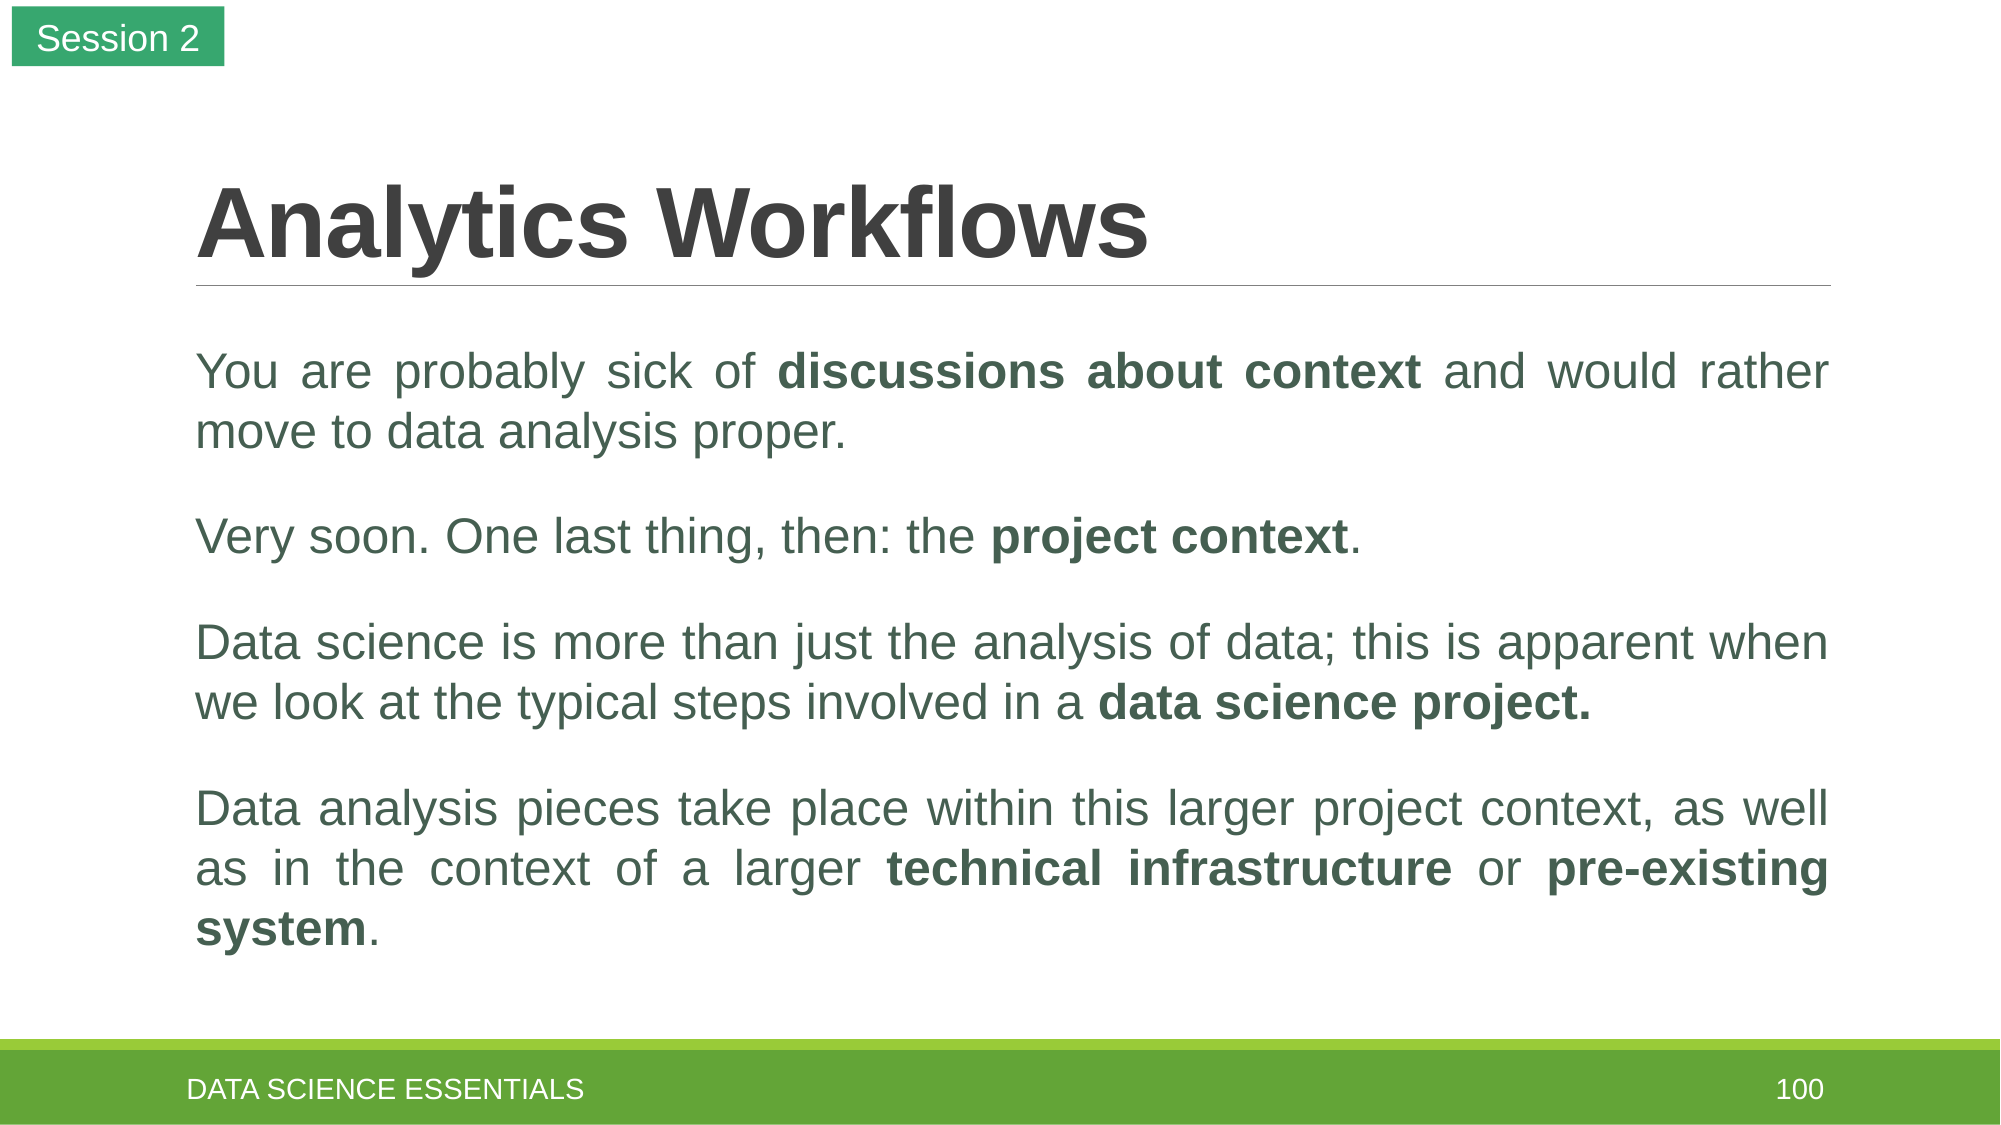

Session 2
# Analytics Workflows
You are probably sick of discussions about context and would rather move to data analysis proper.
Very soon. One last thing, then: the project context.
Data science is more than just the analysis of data; this is apparent when we look at the typical steps involved in a data science project.
Data analysis pieces take place within this larger project context, as well as in the context of a larger technical infrastructure or pre-existing system.
DATA SCIENCE ESSENTIALS
100